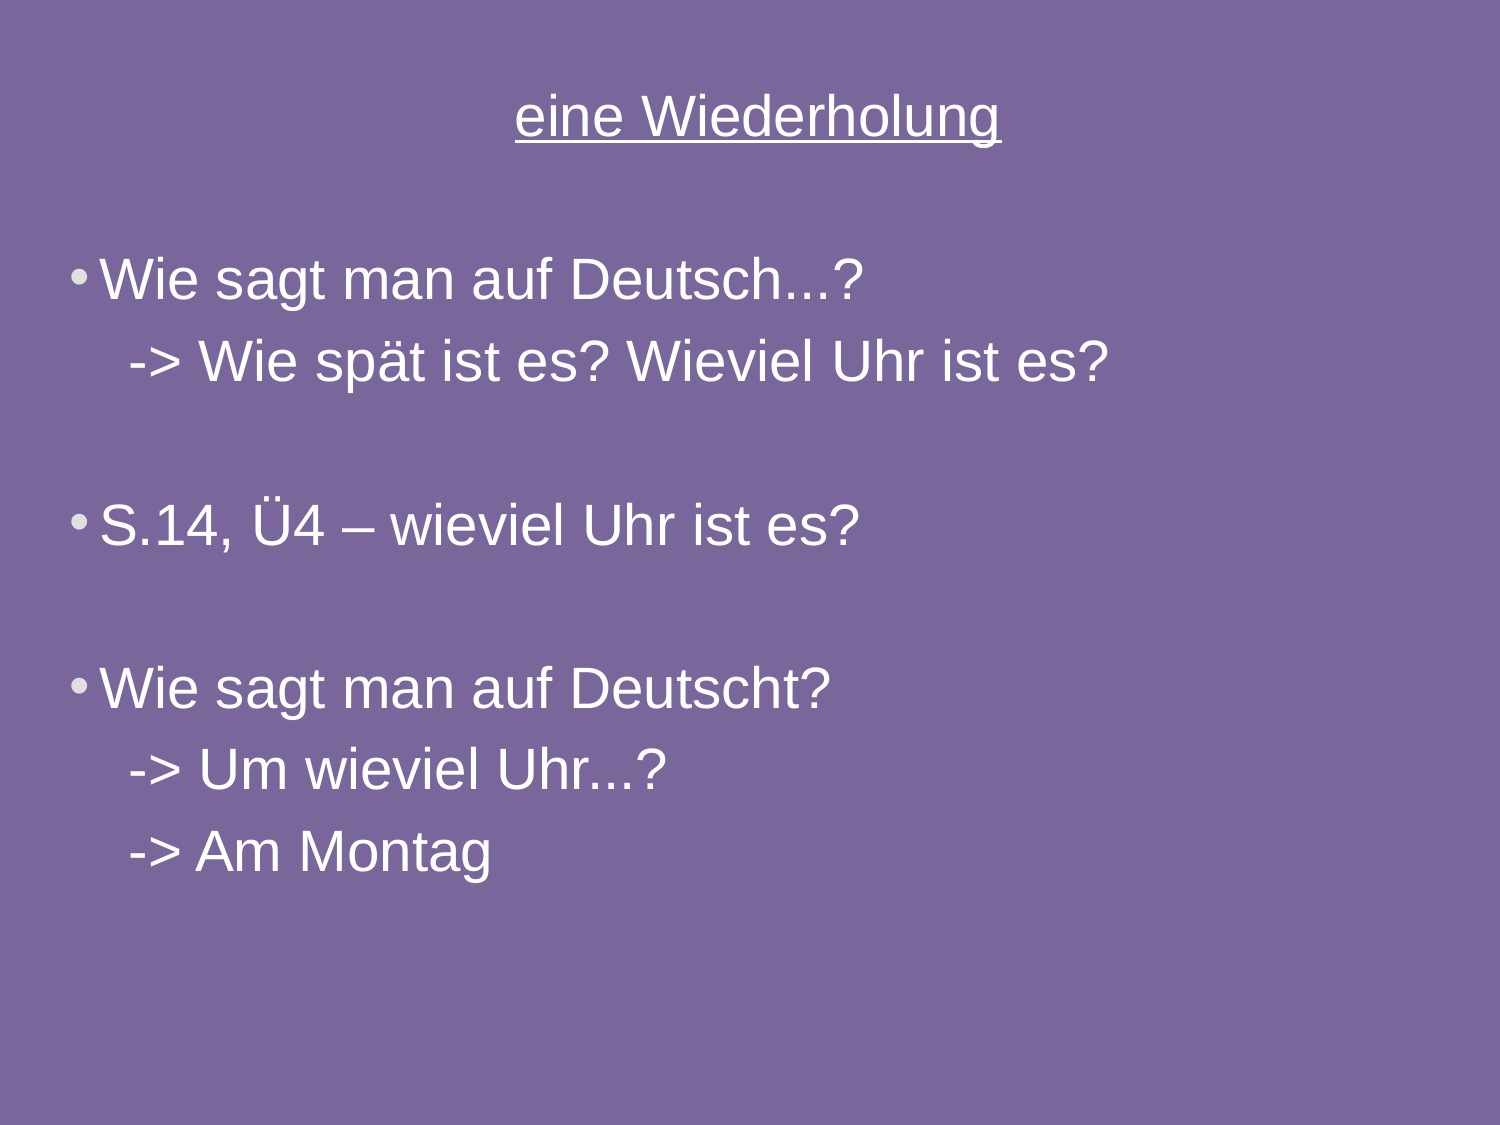

eine Wiederholung

Wie sagt man auf Deutsch...?
-> Wie spät ist es? Wieviel Uhr ist es?

S.14, Ü4 – wieviel Uhr ist es?

Wie sagt man auf Deutscht?
-> Um wieviel Uhr...?
-> Am Montag

4